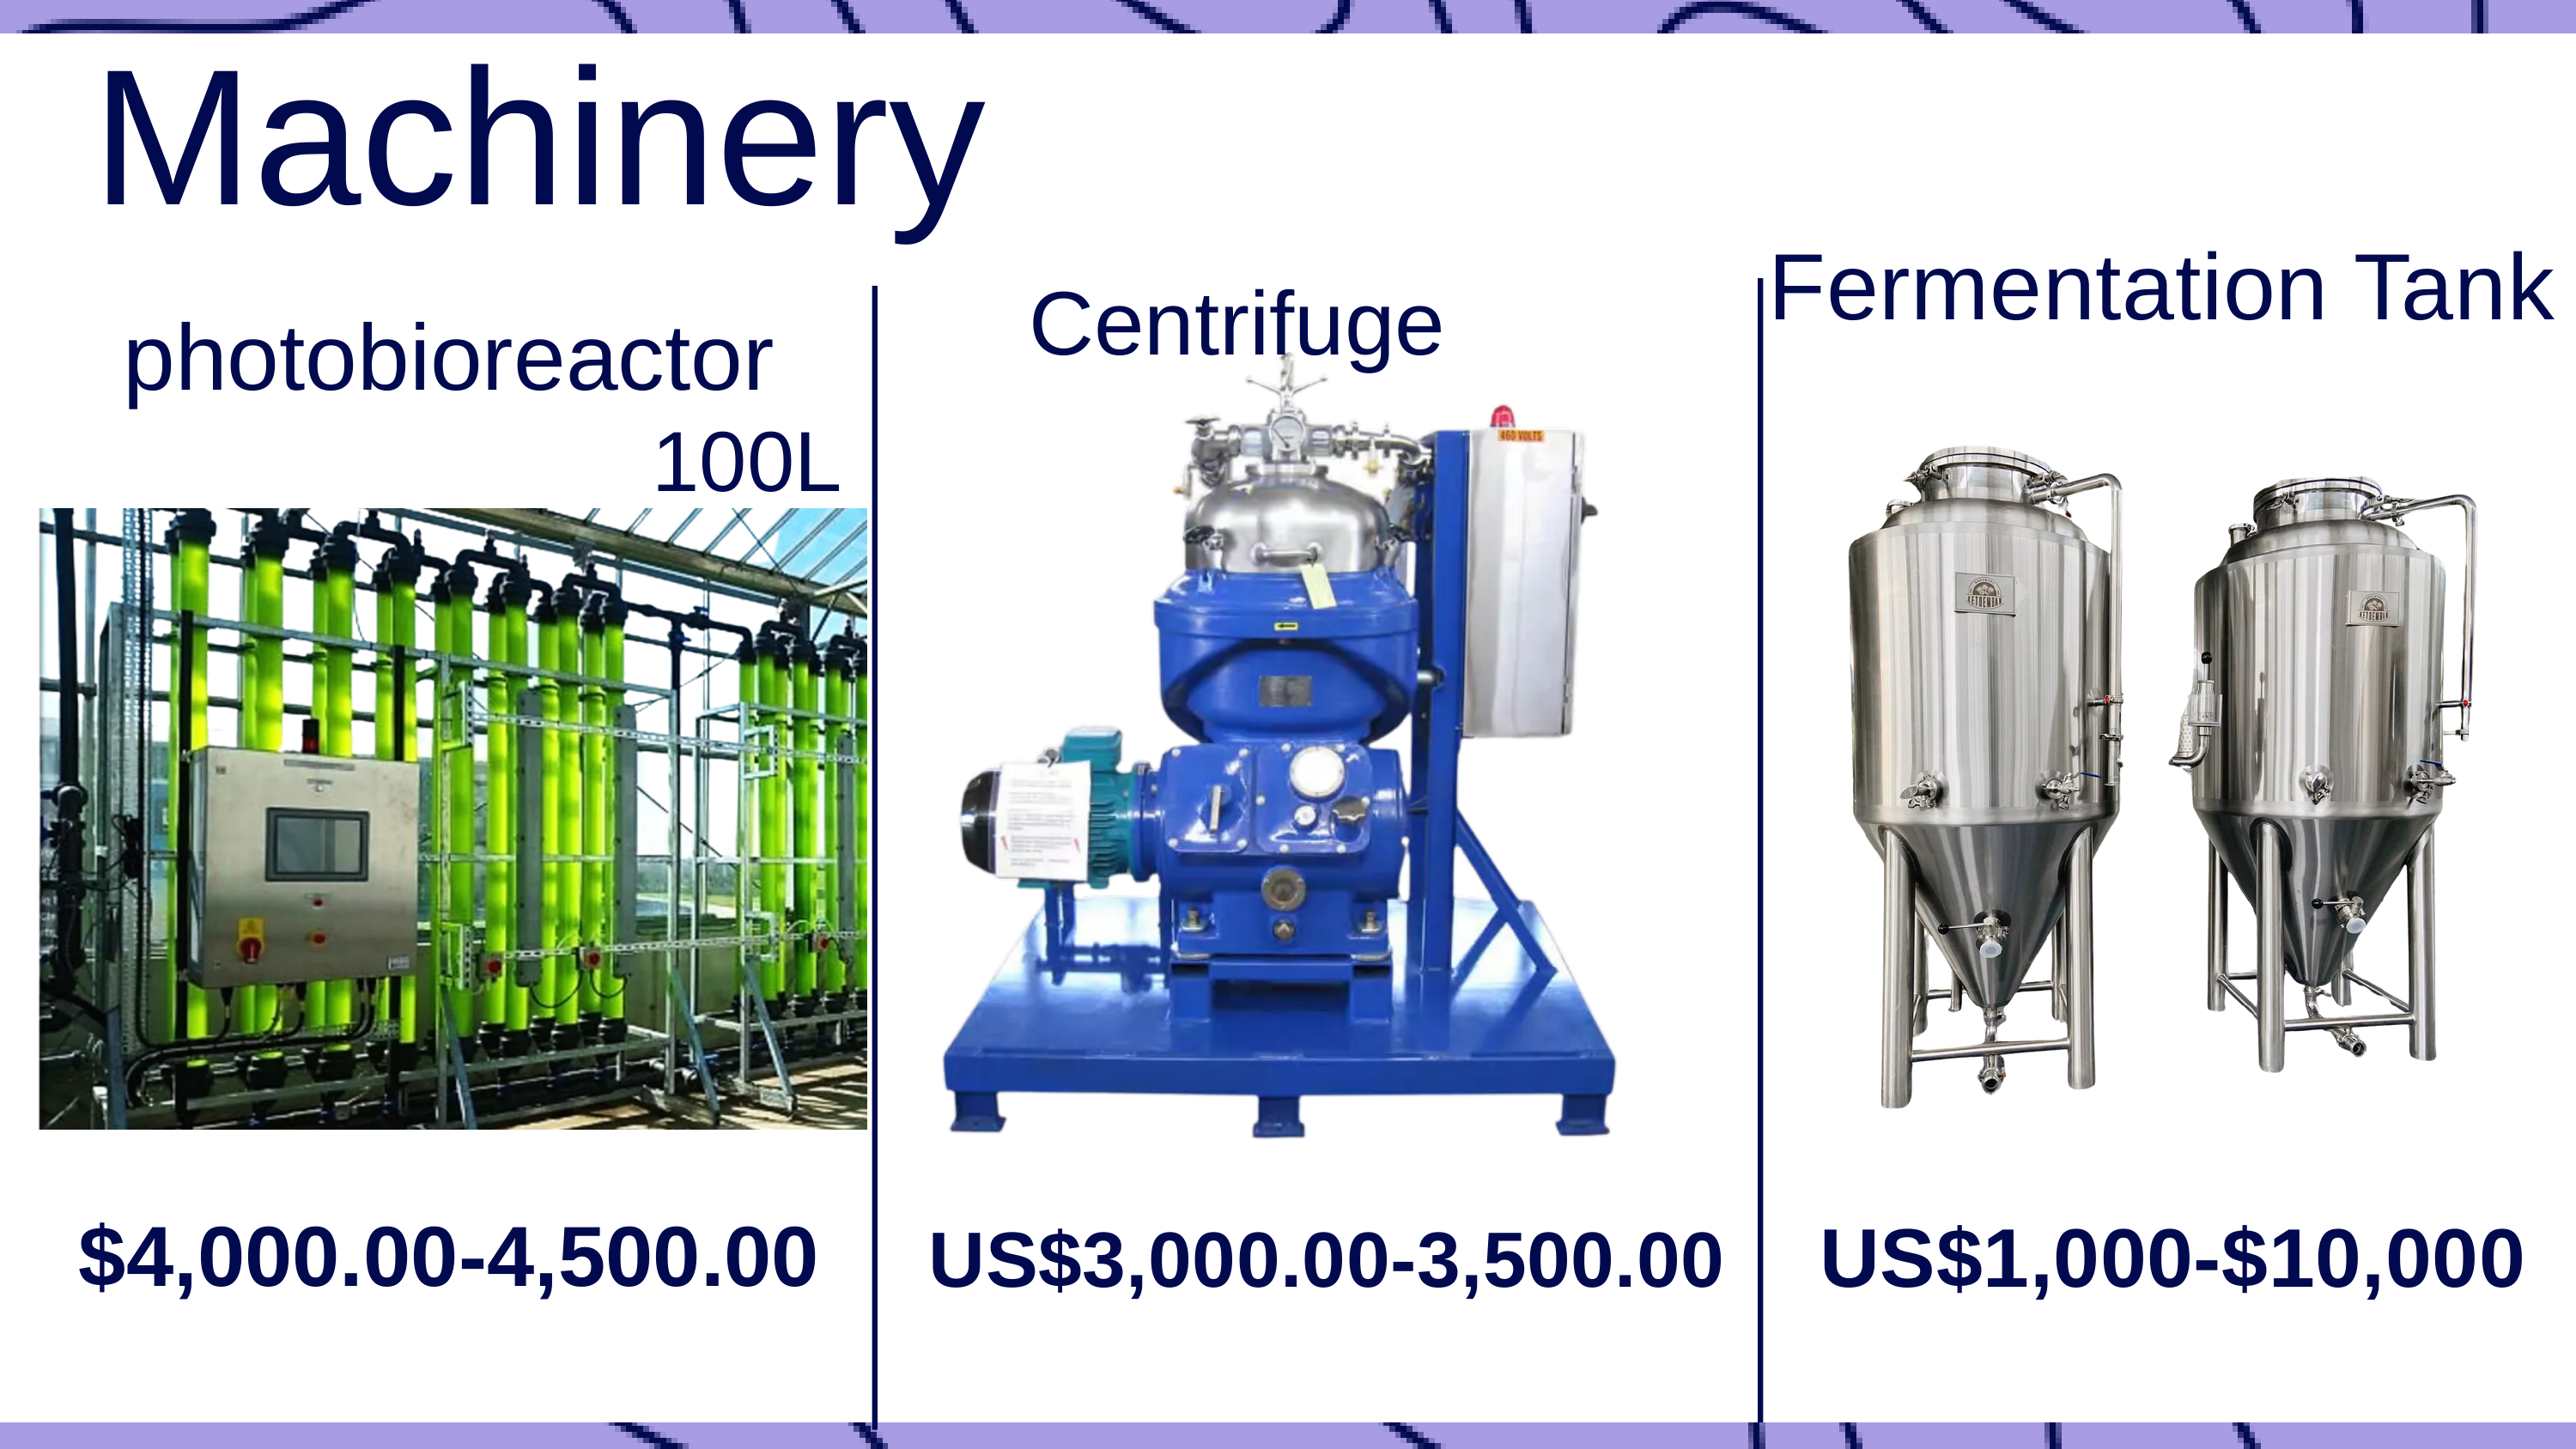

Machinery
Fermentation Tank
Centrifuge

photobioreactor

100L

 US$1,000-$10,000
US$3,000.00-3,500.00
$4,000.00-4,500.00